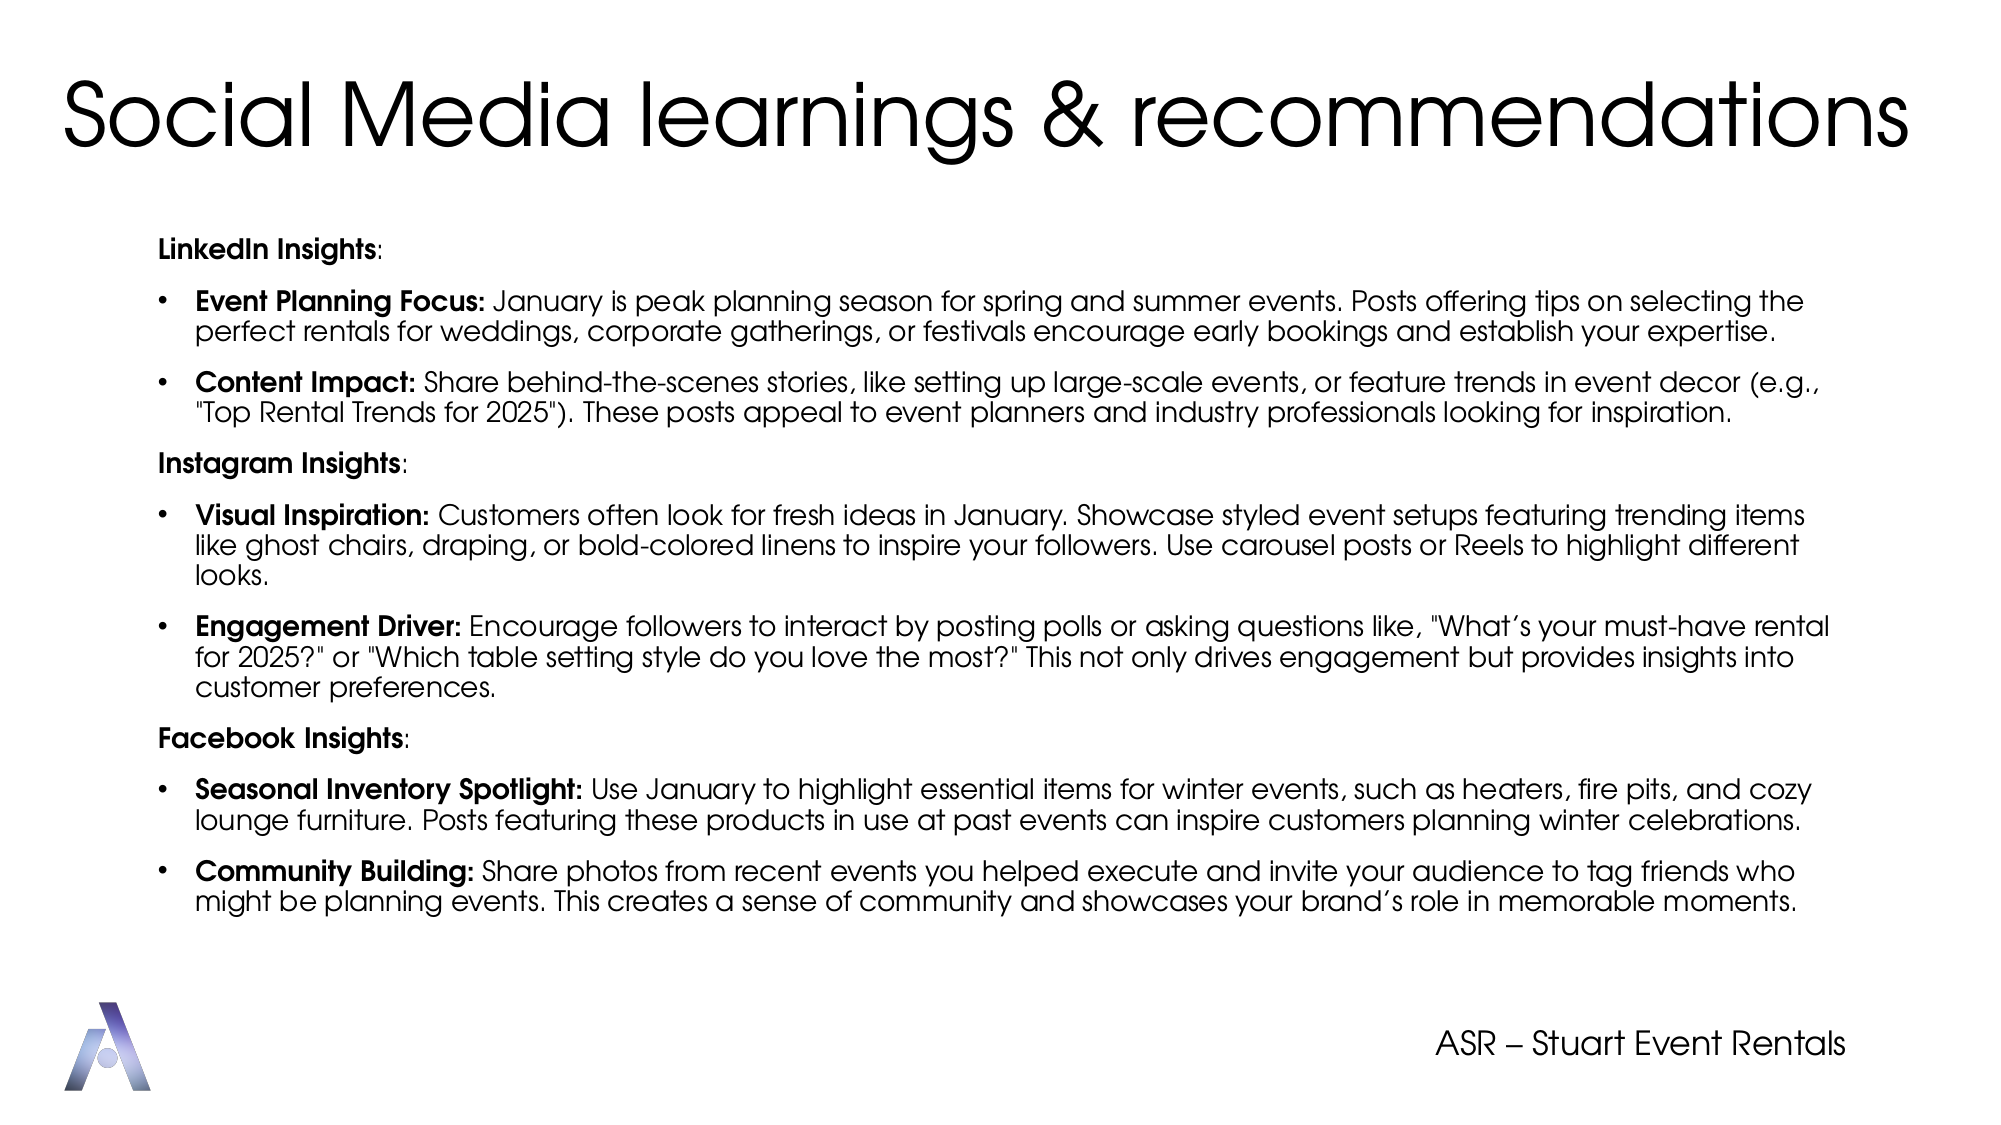

# Social Media learnings & recommendations
LinkedIn Insights:
Event Planning Focus: January is peak planning season for spring and summer events. Posts offering tips on selecting the perfect rentals for weddings, corporate gatherings, or festivals encourage early bookings and establish your expertise.
Content Impact: Share behind-the-scenes stories, like setting up large-scale events, or feature trends in event decor (e.g., "Top Rental Trends for 2025"). These posts appeal to event planners and industry professionals looking for inspiration.
Instagram Insights:
Visual Inspiration: Customers often look for fresh ideas in January. Showcase styled event setups featuring trending items like ghost chairs, draping, or bold-colored linens to inspire your followers. Use carousel posts or Reels to highlight different looks.
Engagement Driver: Encourage followers to interact by posting polls or asking questions like, "What’s your must-have rental for 2025?" or "Which table setting style do you love the most?" This not only drives engagement but provides insights into customer preferences.
Facebook Insights:
Seasonal Inventory Spotlight: Use January to highlight essential items for winter events, such as heaters, fire pits, and cozy lounge furniture. Posts featuring these products in use at past events can inspire customers planning winter celebrations.
Community Building: Share photos from recent events you helped execute and invite your audience to tag friends who might be planning events. This creates a sense of community and showcases your brand’s role in memorable moments.

ASR – Stuart Event Rentals